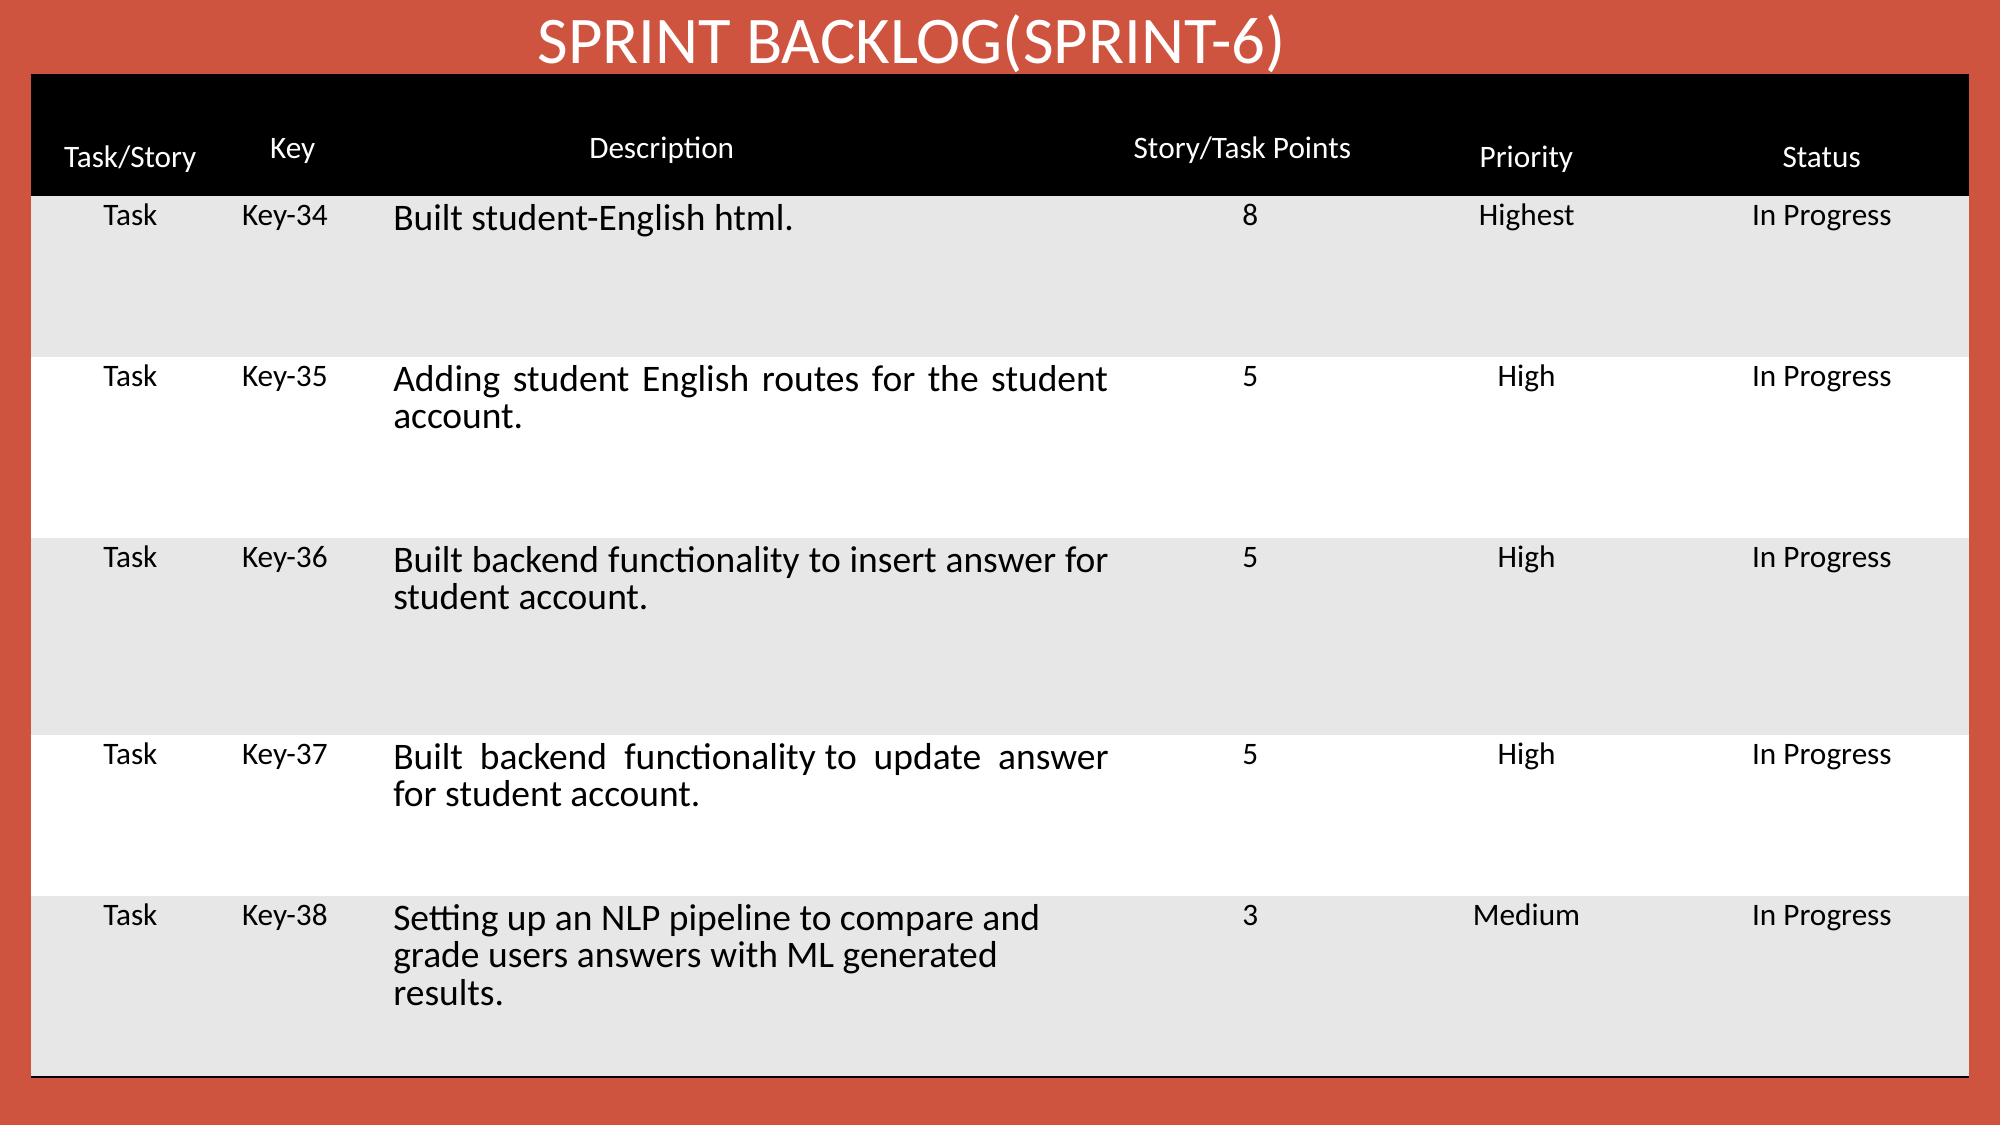

SPRINT BACKLOG(SPRINT-6)

| ​​ Task/Story​​ | Key​​ | Description | Story/Task Points​​ | ​​ Priority​​ | Status |
| --- | --- | --- | --- | --- | --- |
| Task | Key-34 | Built student-English html. | 8 | Highest | In Progress |
| Task | Key-35 | Adding student English routes for the student account. | 5 | High | In Progress |
| Task | Key-36 | Built backend functionality to insert answer for student account. | 5 | High | In Progress |
| Task | Key-37 | Built backend functionality to update answer for student account. | 5 | High | In Progress |
| Task | Key-38 | Setting up an NLP pipeline to compare and grade users answers with ML generated results. | 3 | Medium | In Progress |